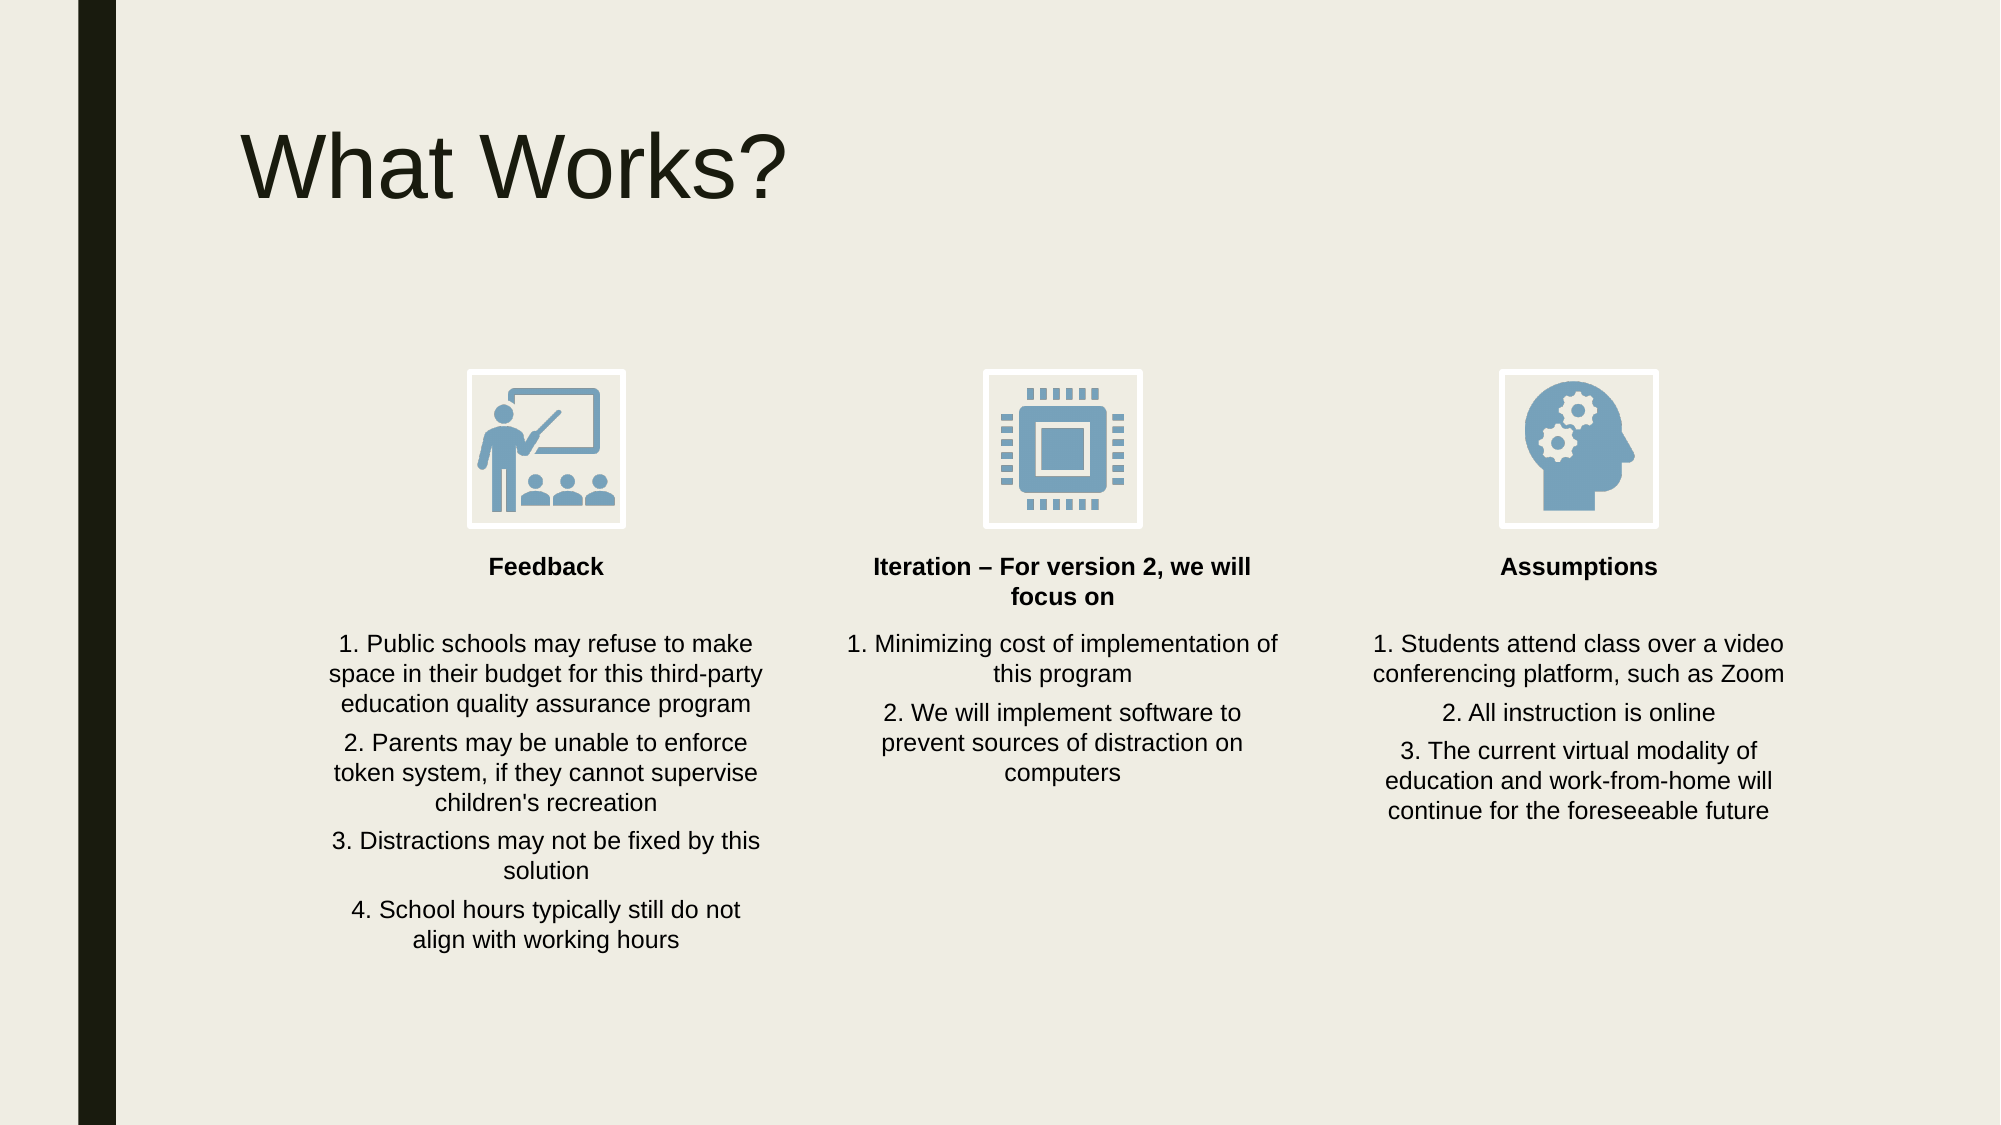

# What Works?
Feedback
1. Public schools may refuse to make space in their budget for this third-party education quality assurance program
2. Parents may be unable to enforce token system, if they cannot supervise children's recreation
3. Distractions may not be fixed by this solution
4. School hours typically still do not align with working hours
Iteration – For version 2, we will focus on
1. Minimizing cost of implementation of this program
2. We will implement software to prevent sources of distraction on computers
Assumptions
1. Students attend class over a video conferencing platform, such as Zoom
2. All instruction is online
3. The current virtual modality of education and work-from-home will continue for the foreseeable future